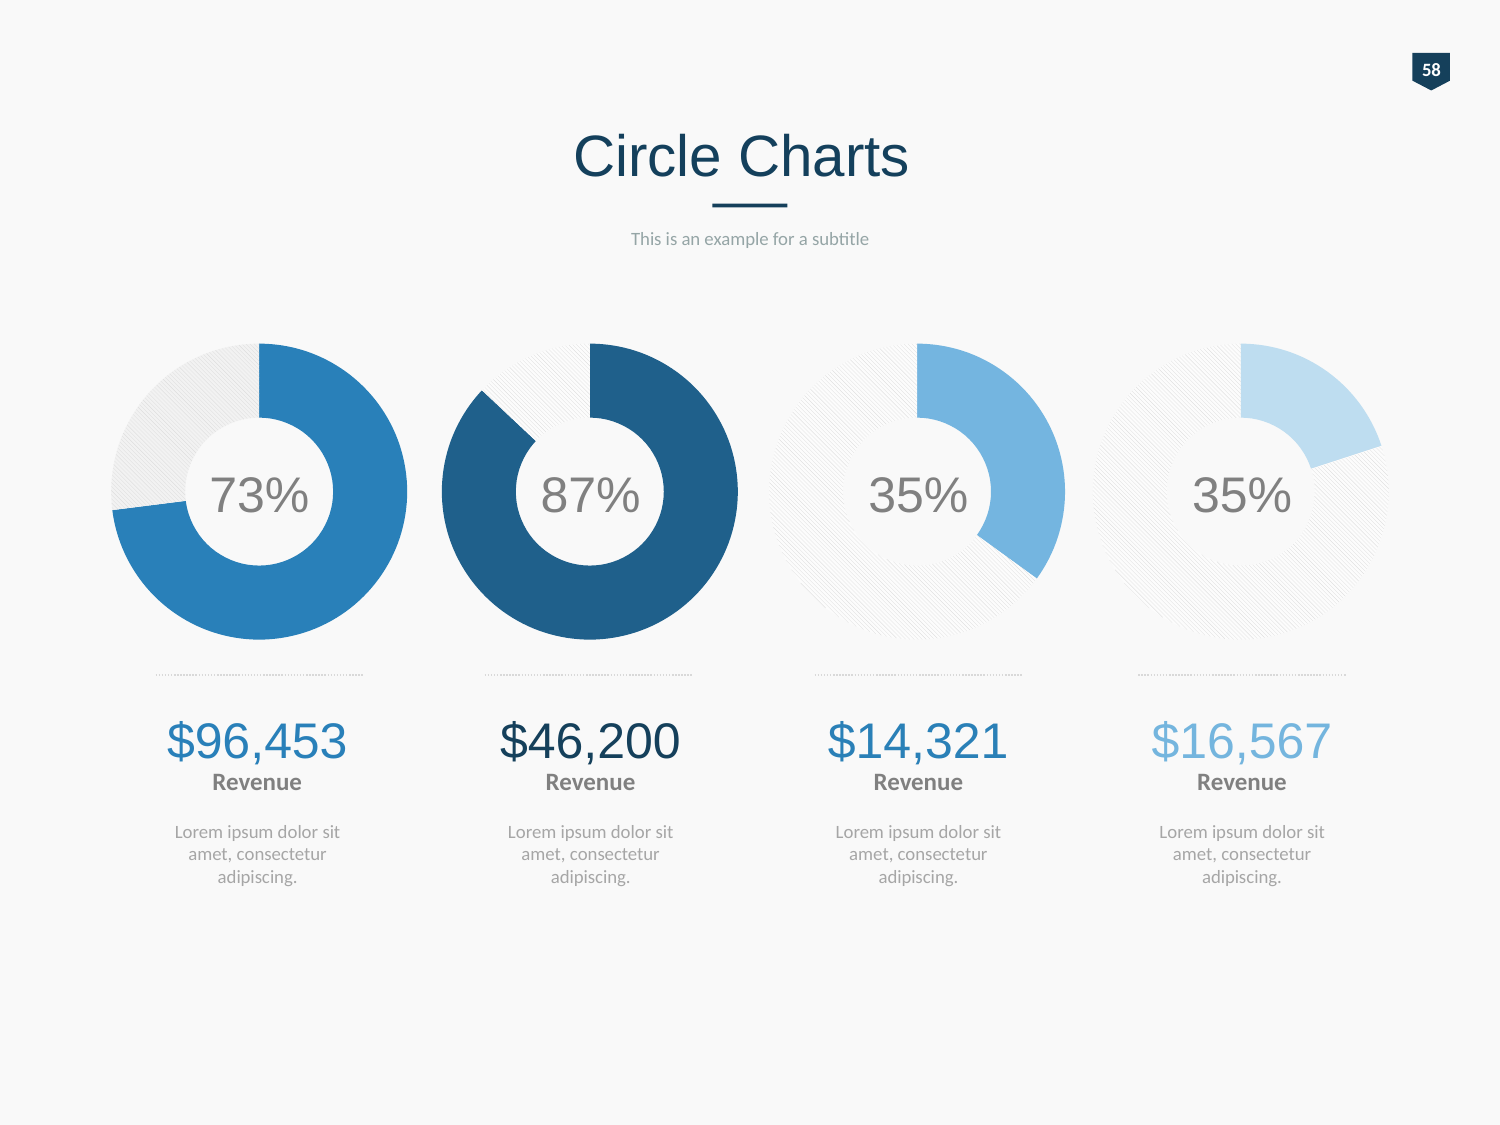

58

# Circle Charts

This is an example for a subtitle

### Chart

| Category | Column1 |
|---|---|
|  | 73.0 |
|  | 27.0 |

### Chart

| Category | Column1 |
|---|---|
|  | 87.0 |
|  | 13.0 |

### Chart

| Category | Column1 |
|---|---|
|  | 35.0 |
|  | 65.0 |

### Chart

| Category | Column1 |
|---|---|
|  | 20.0 |
|  | 80.0 |
73%
87%
35%
35%
$96,453
Revenue
Lorem ipsum dolor sit amet, consectetur adipiscing.
$46,200
Revenue
Lorem ipsum dolor sit amet, consectetur adipiscing.
$14,321
Revenue
Lorem ipsum dolor sit amet, consectetur adipiscing.
$16,567
Revenue
Lorem ipsum dolor sit amet, consectetur adipiscing.